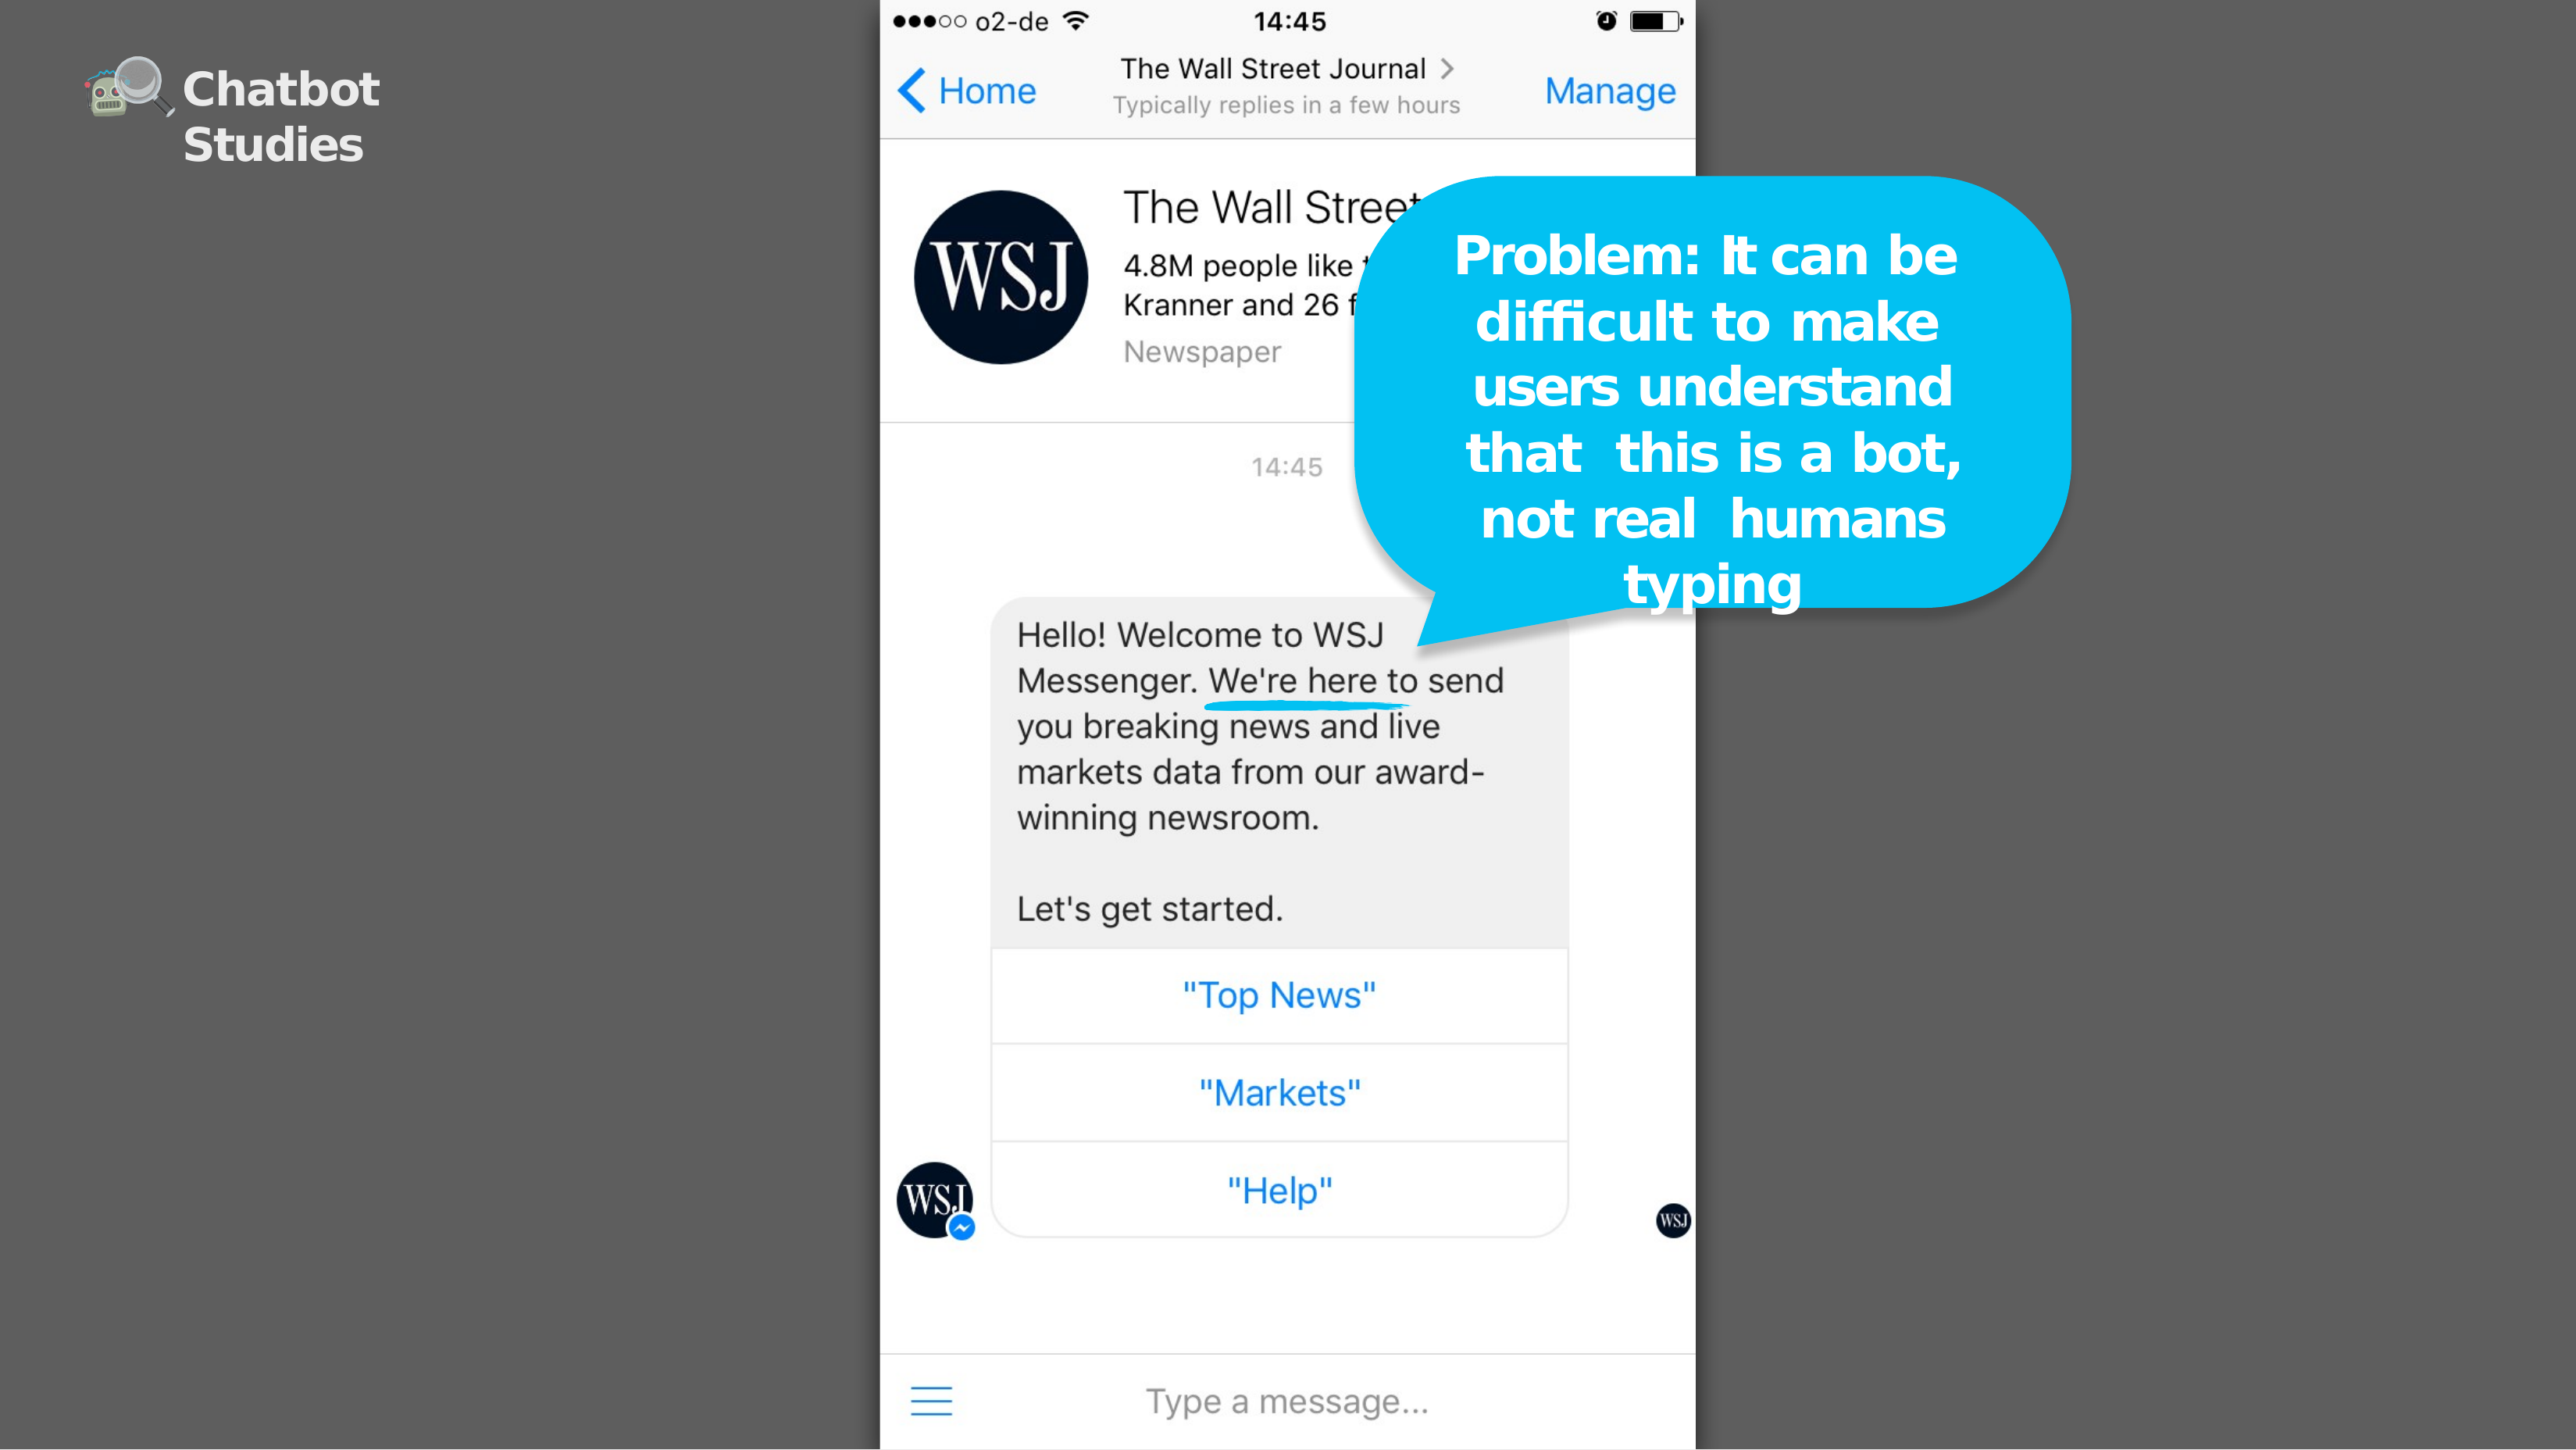

Chatbot Studies

# Problem: It can be  difficult to make  users understand that  this is a bot, not real  humans typing